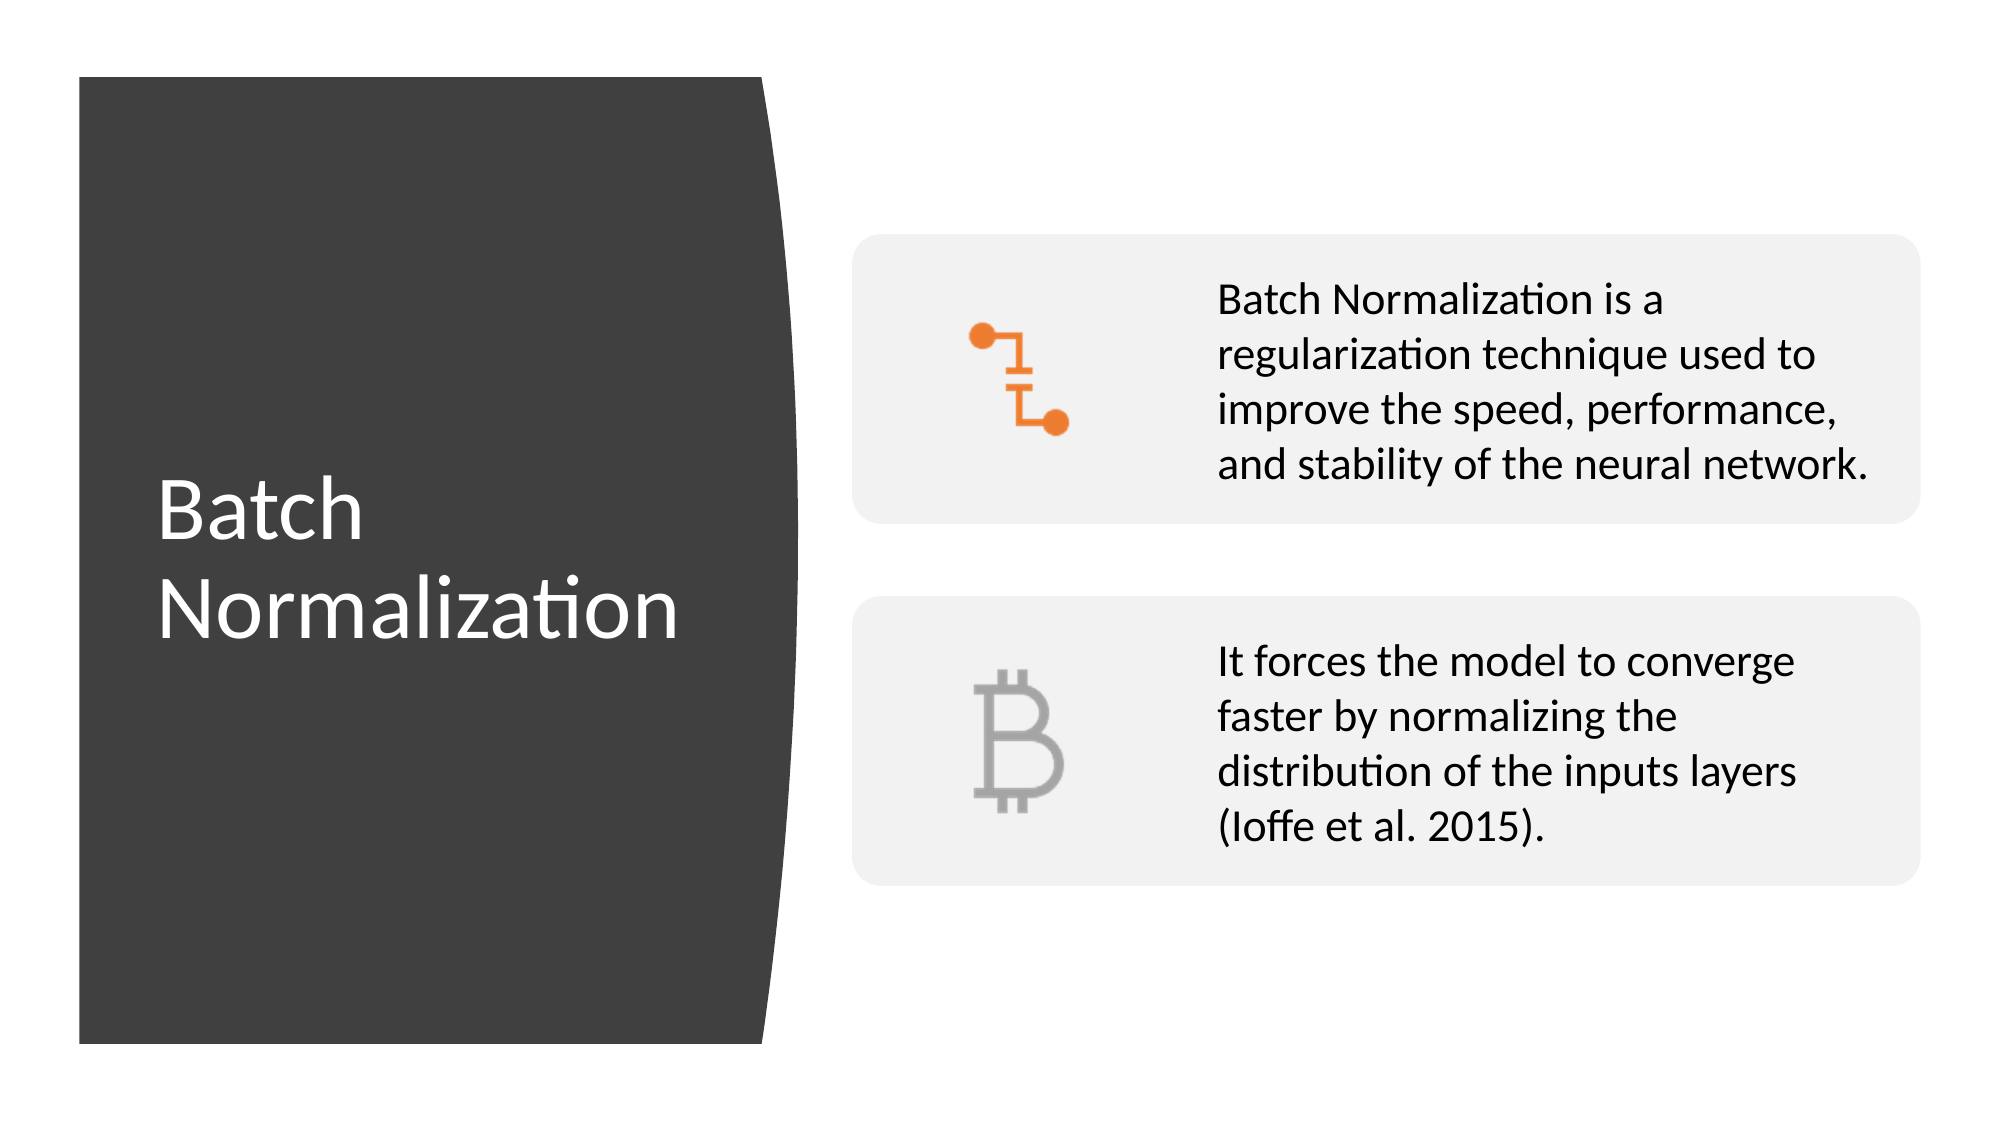

Batch Normalization is a regularization technique used to improve the speed, performance, and stability of the neural network.
It forces the model to converge faster by normalizing the distribution of the inputs layers (Ioffe et al. 2015).

# Batch Normalization